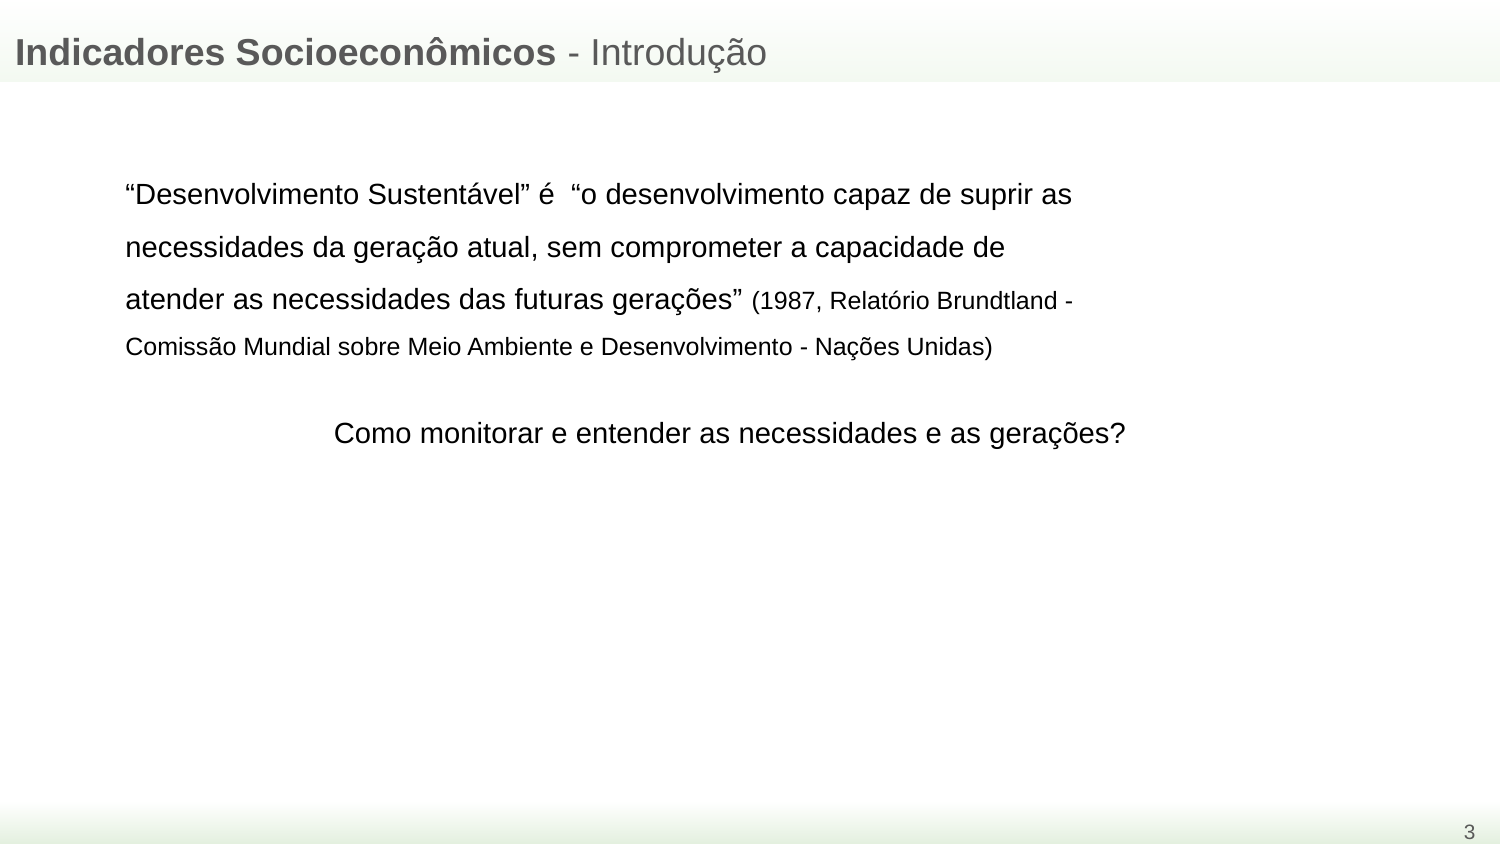

Indicadores Socioeconômicos - Introdução
“Desenvolvimento Sustentável” é  “o desenvolvimento capaz de suprir as necessidades da geração atual, sem comprometer a capacidade de atender as necessidades das futuras gerações” (1987, Relatório Brundtland - Comissão Mundial sobre Meio Ambiente e Desenvolvimento - Nações Unidas)

Como monitorar e entender as necessidades e as gerações?

3